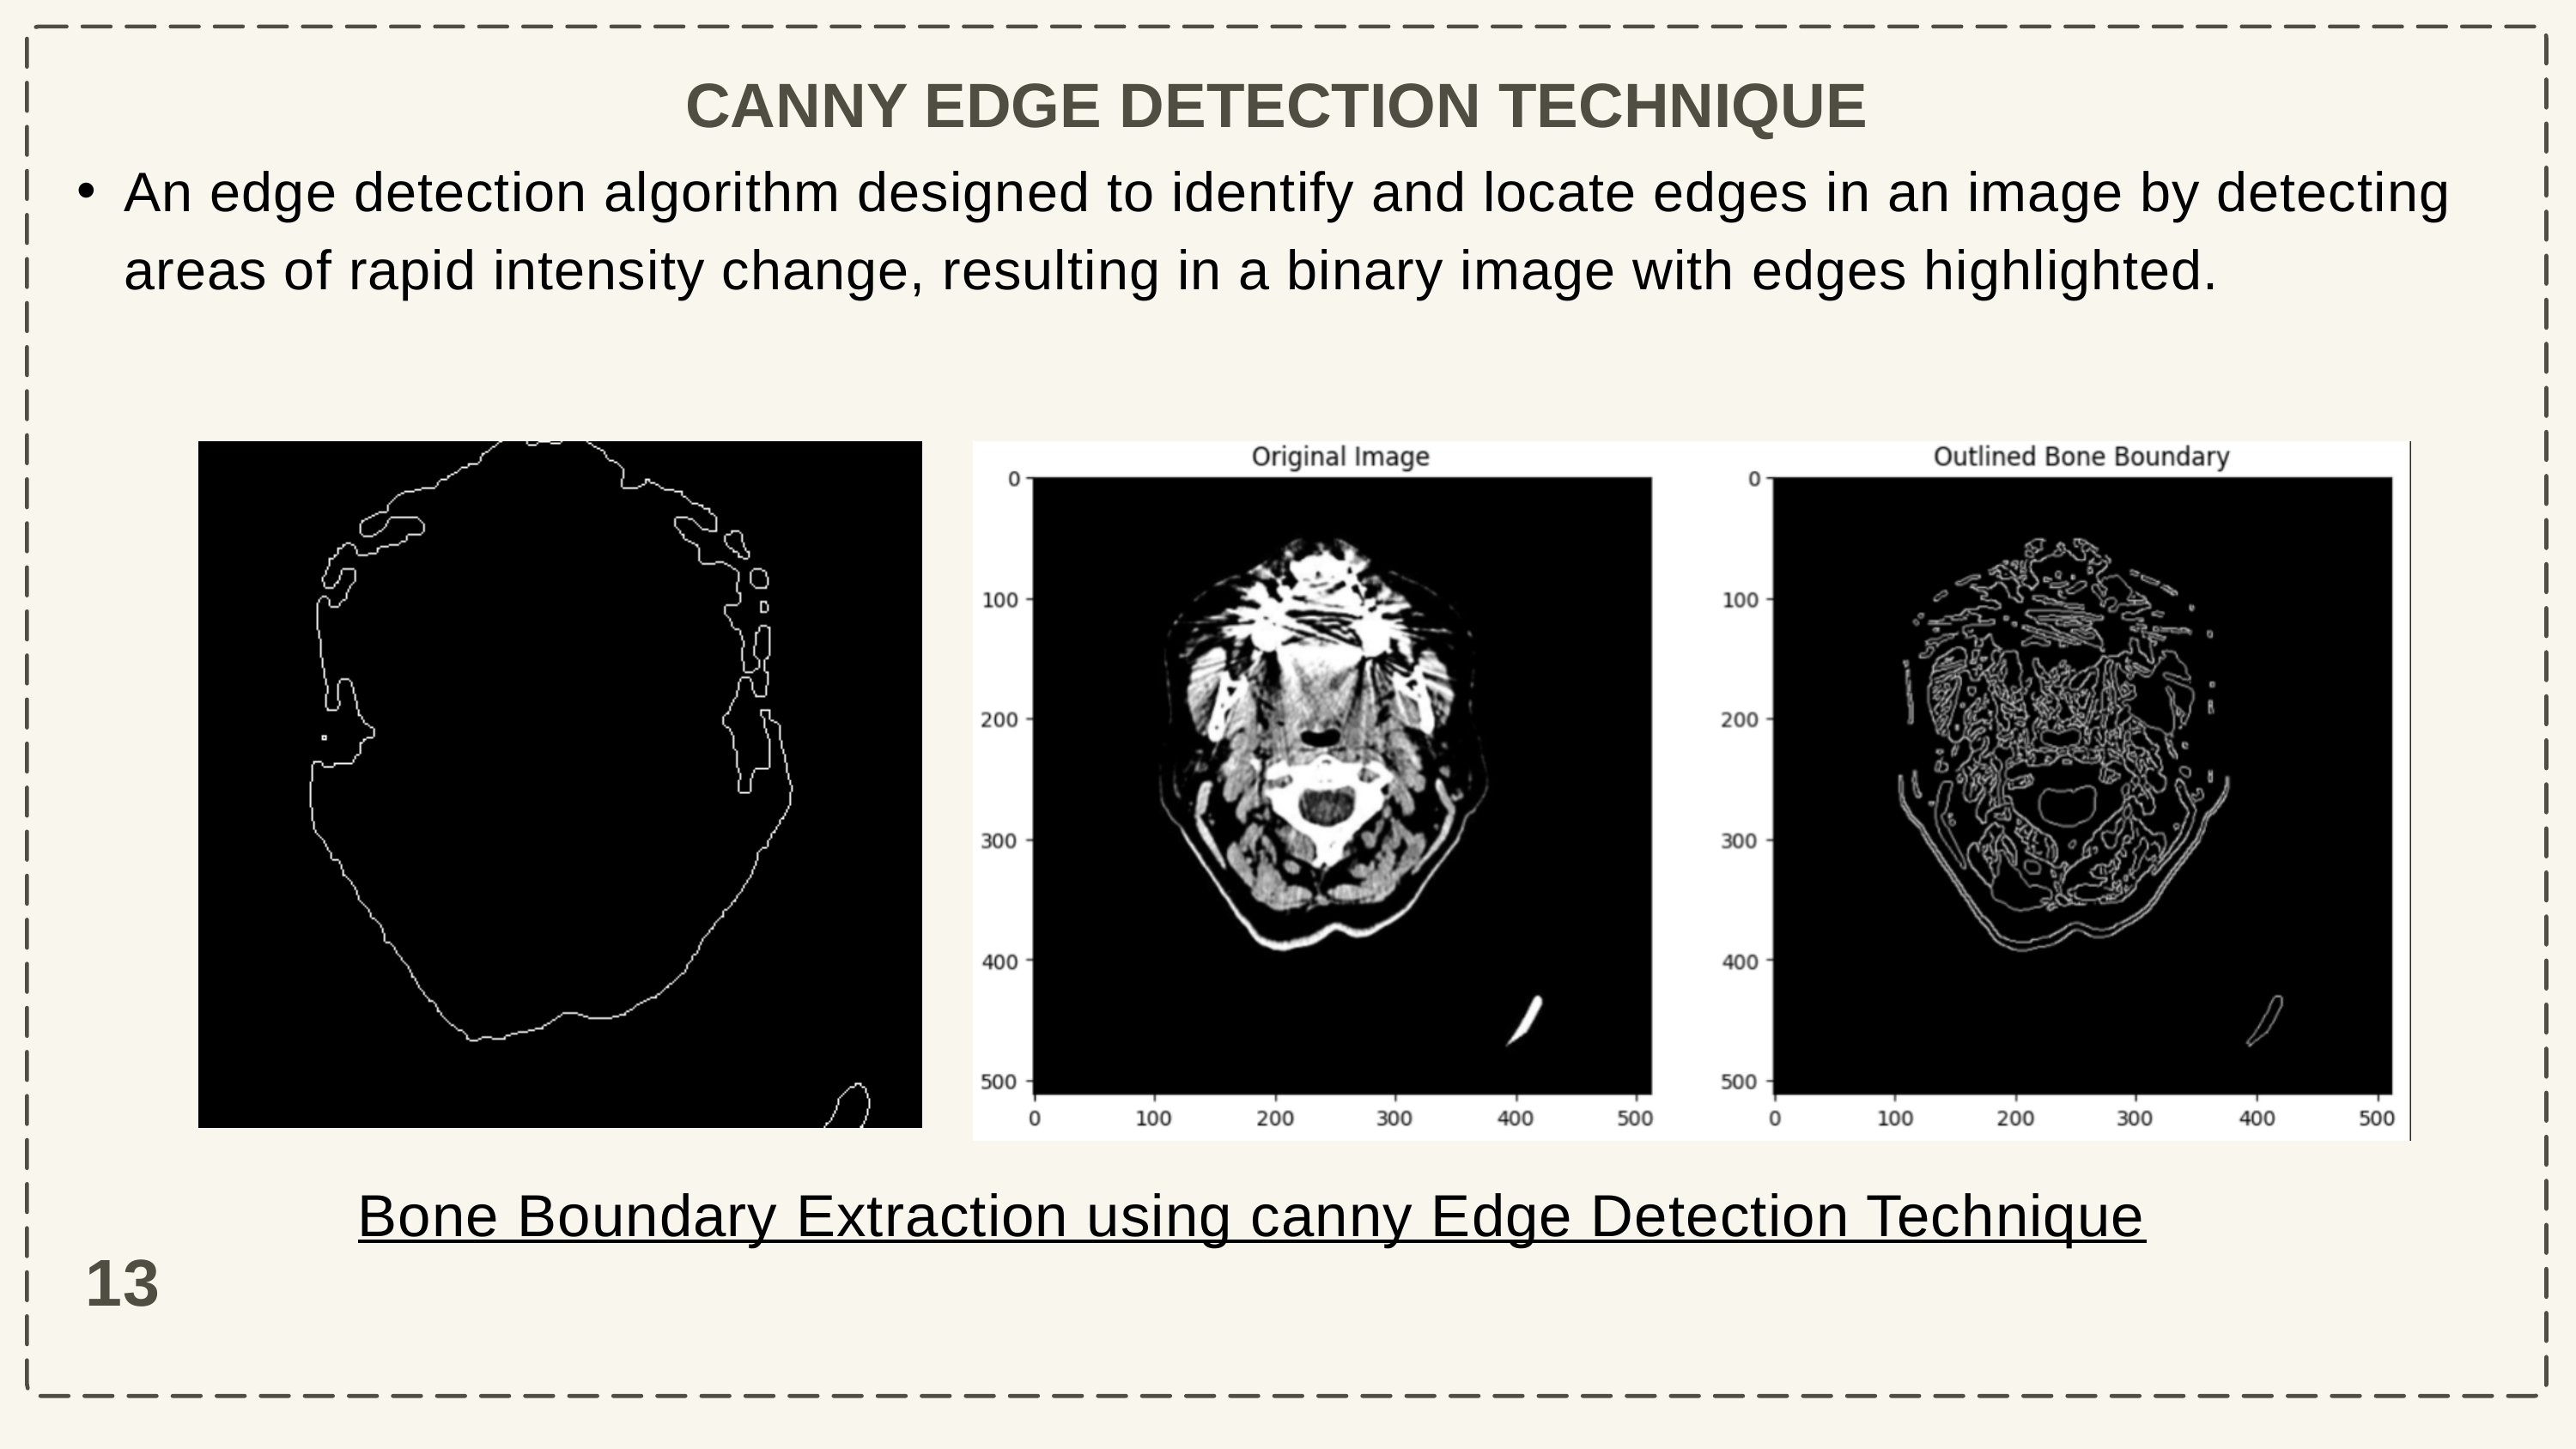

CANNY EDGE DETECTION TECHNIQUE
An edge detection algorithm designed to identify and locate edges in an image by detecting areas of rapid intensity change, resulting in a binary image with edges highlighted.

Bone Boundary Extraction using canny Edge Detection Technique
13